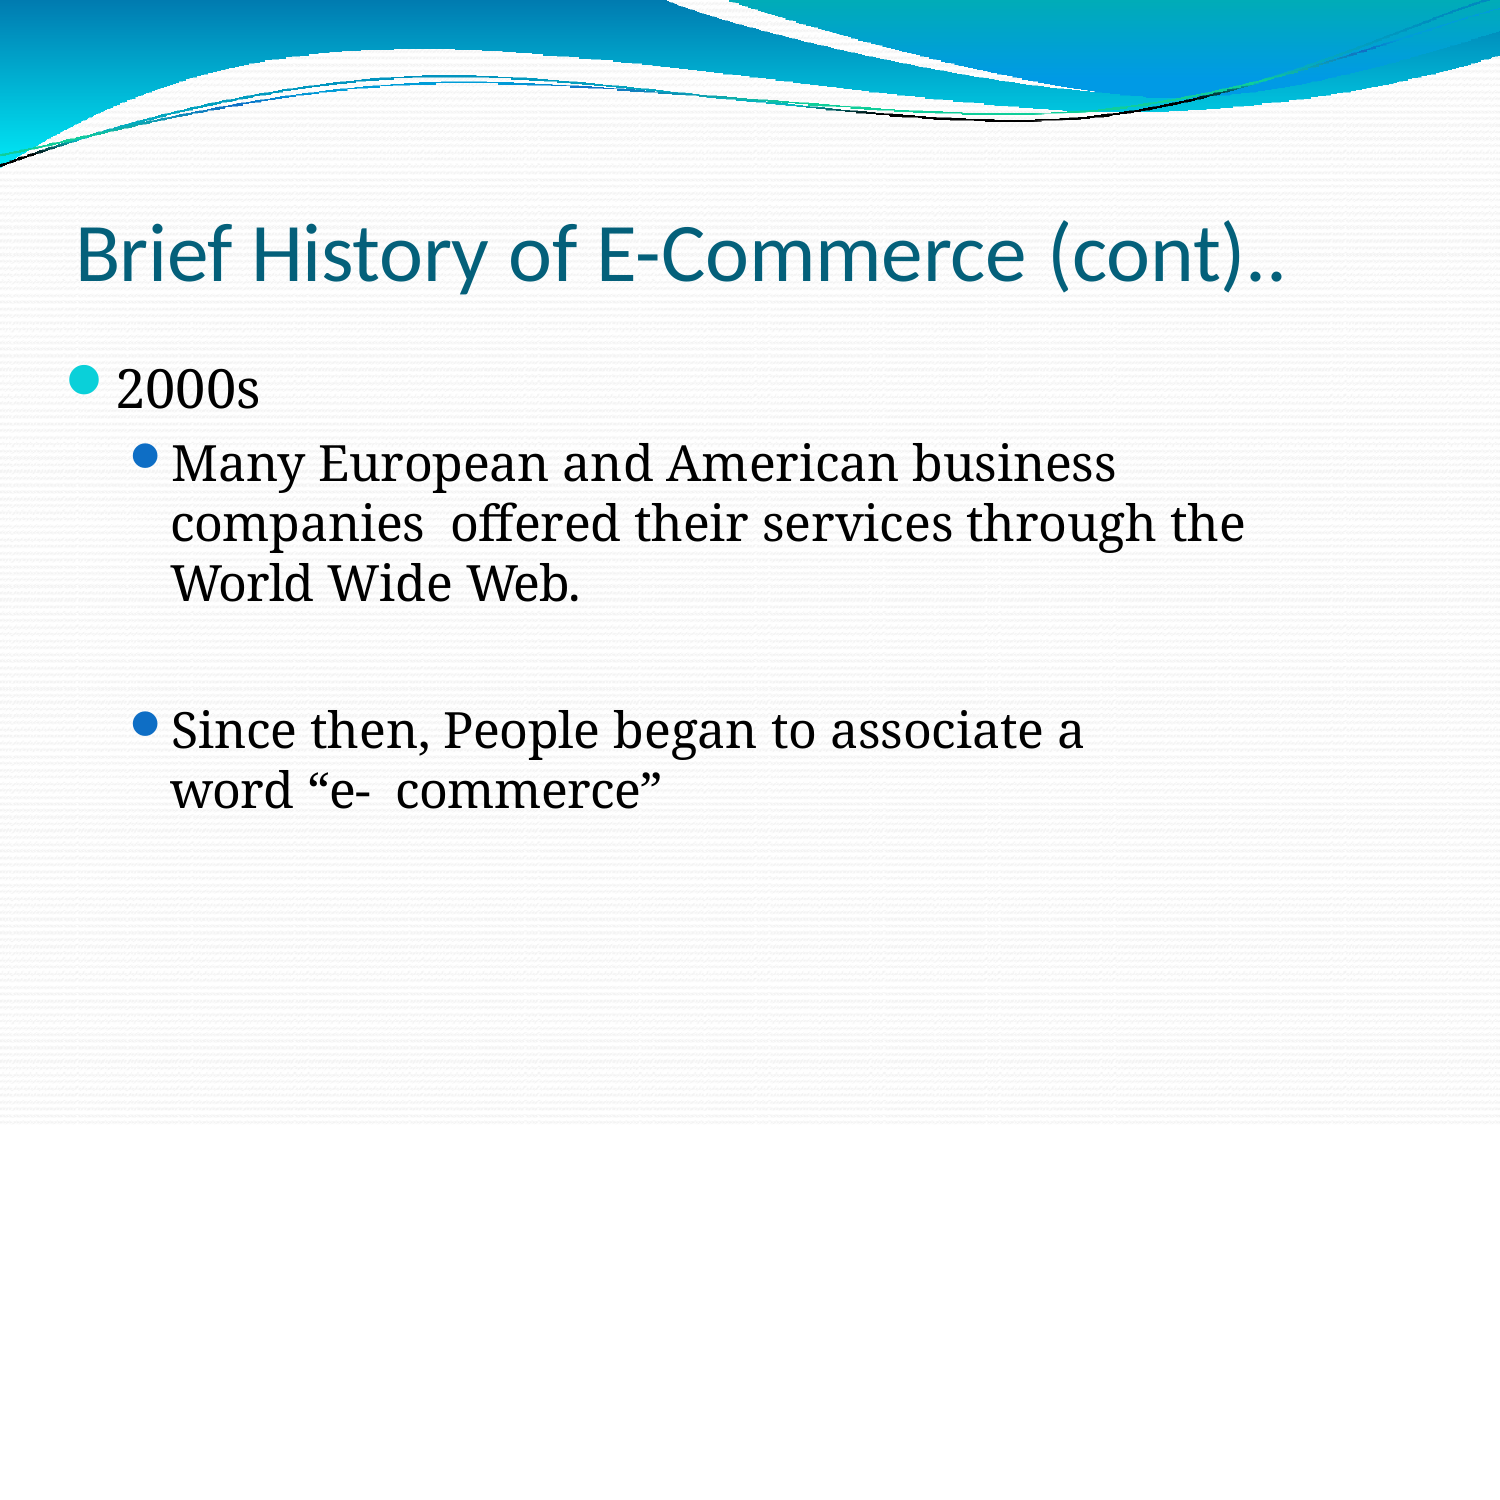

# Brief History of E-Commerce (cont)..
2000s
Many European and American business companies  offered their services through the World Wide Web.

Since then, People began to associate a word “e-  commerce”